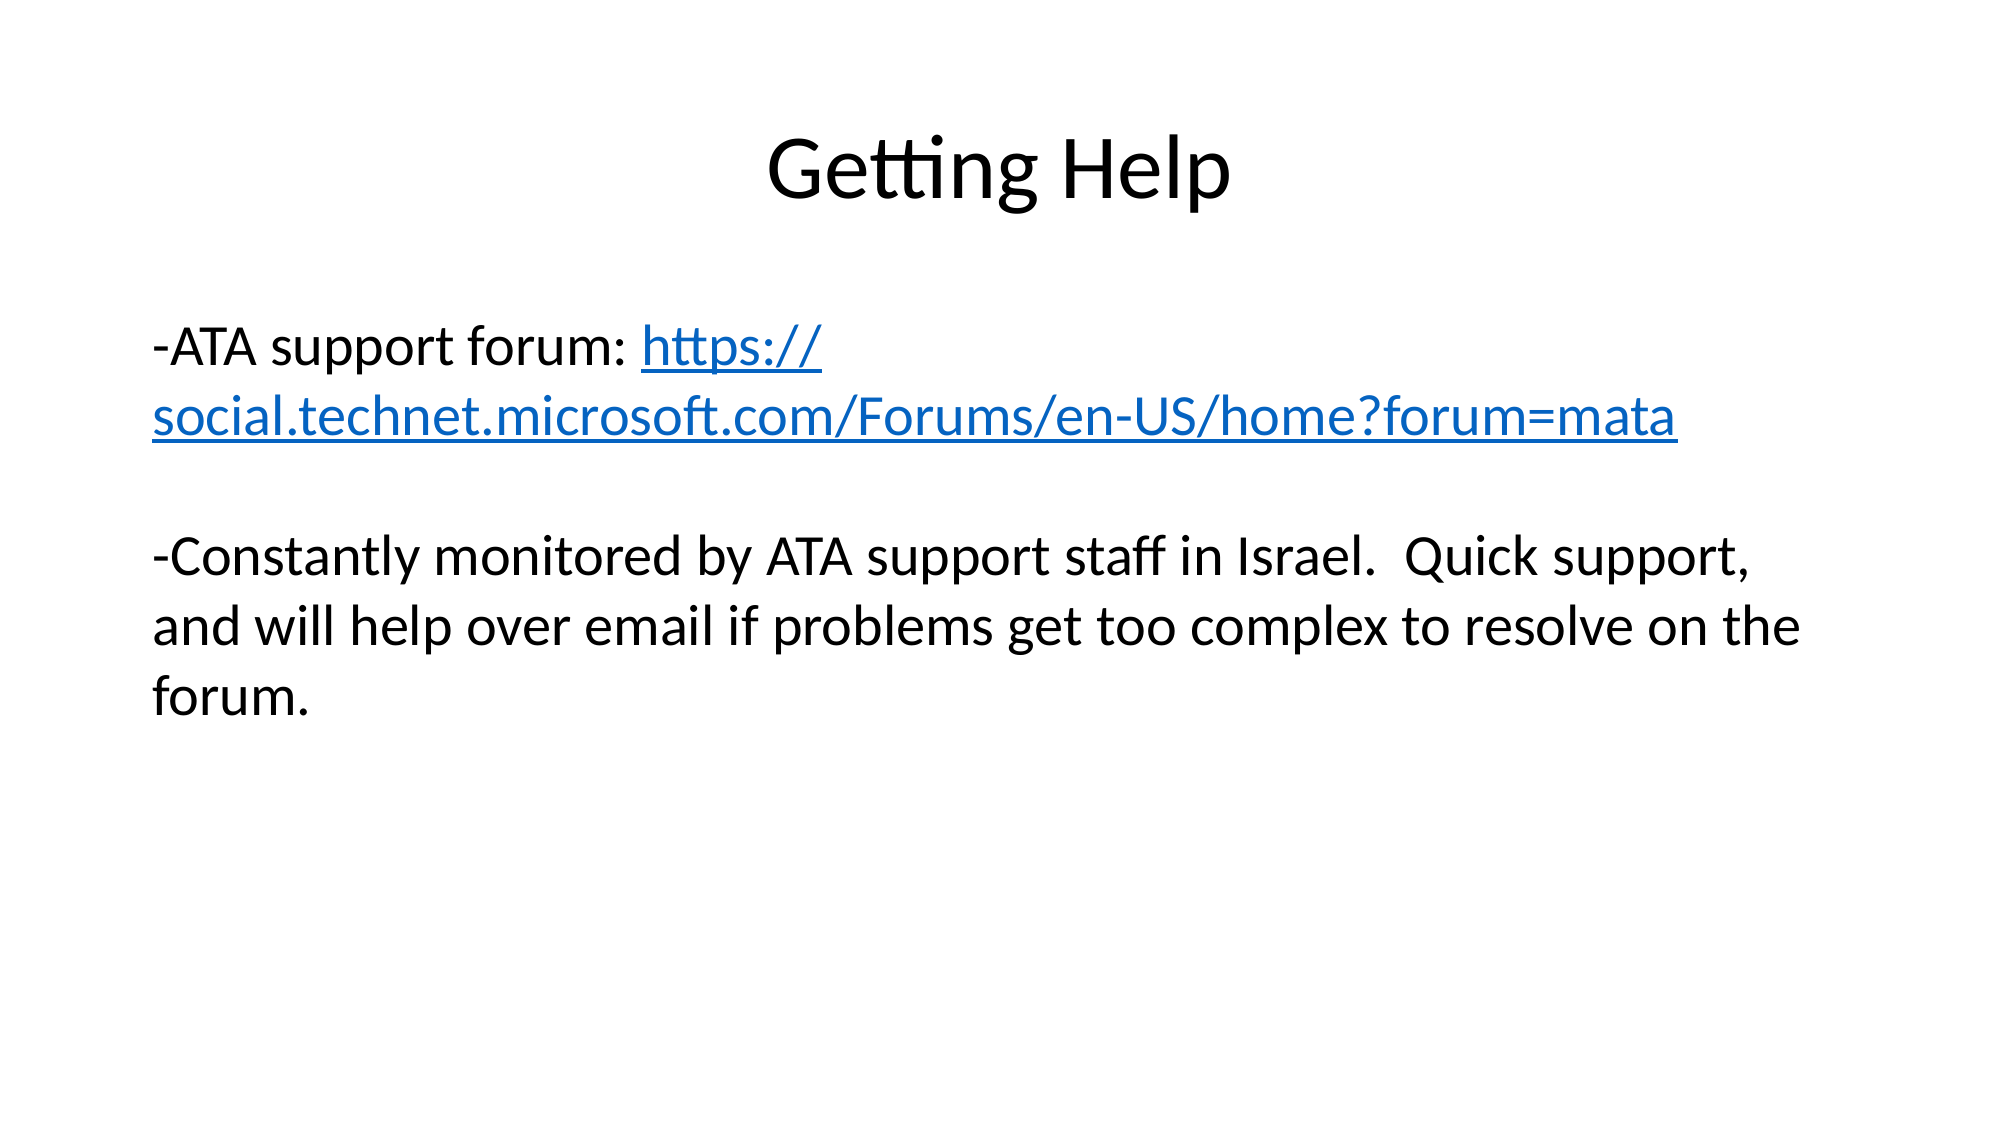

# Getting Help
-ATA support forum: https://social.technet.microsoft.com/Forums/en-US/home?forum=mata

-Constantly monitored by ATA support staff in Israel.  Quick support, and will help over email if problems get too complex to resolve on the forum.